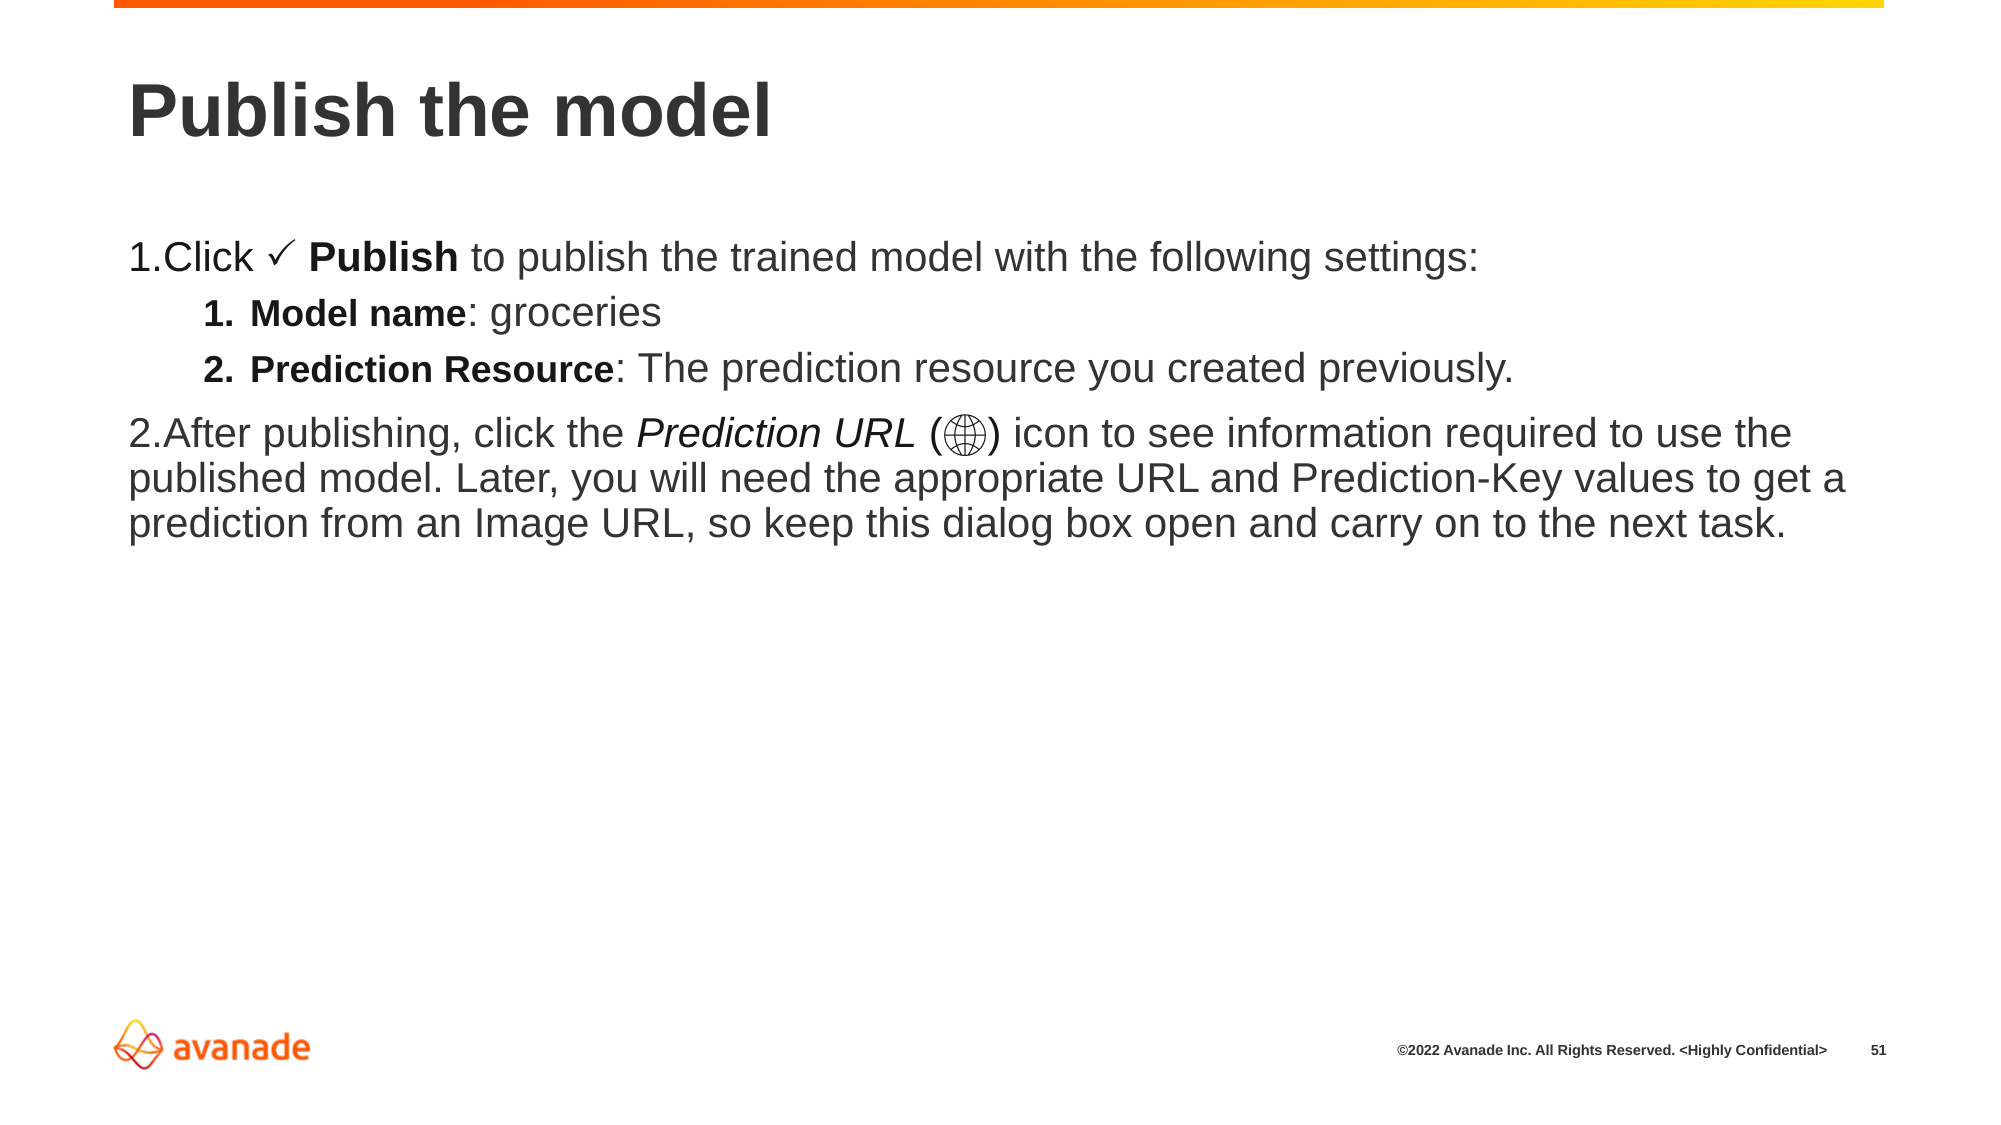

# Publish the model
Click 🗸 Publish to publish the trained model with the following settings:
Model name: groceries
Prediction Resource: The prediction resource you created previously.
After publishing, click the Prediction URL (🌐) icon to see information required to use the published model. Later, you will need the appropriate URL and Prediction-Key values to get a prediction from an Image URL, so keep this dialog box open and carry on to the next task.